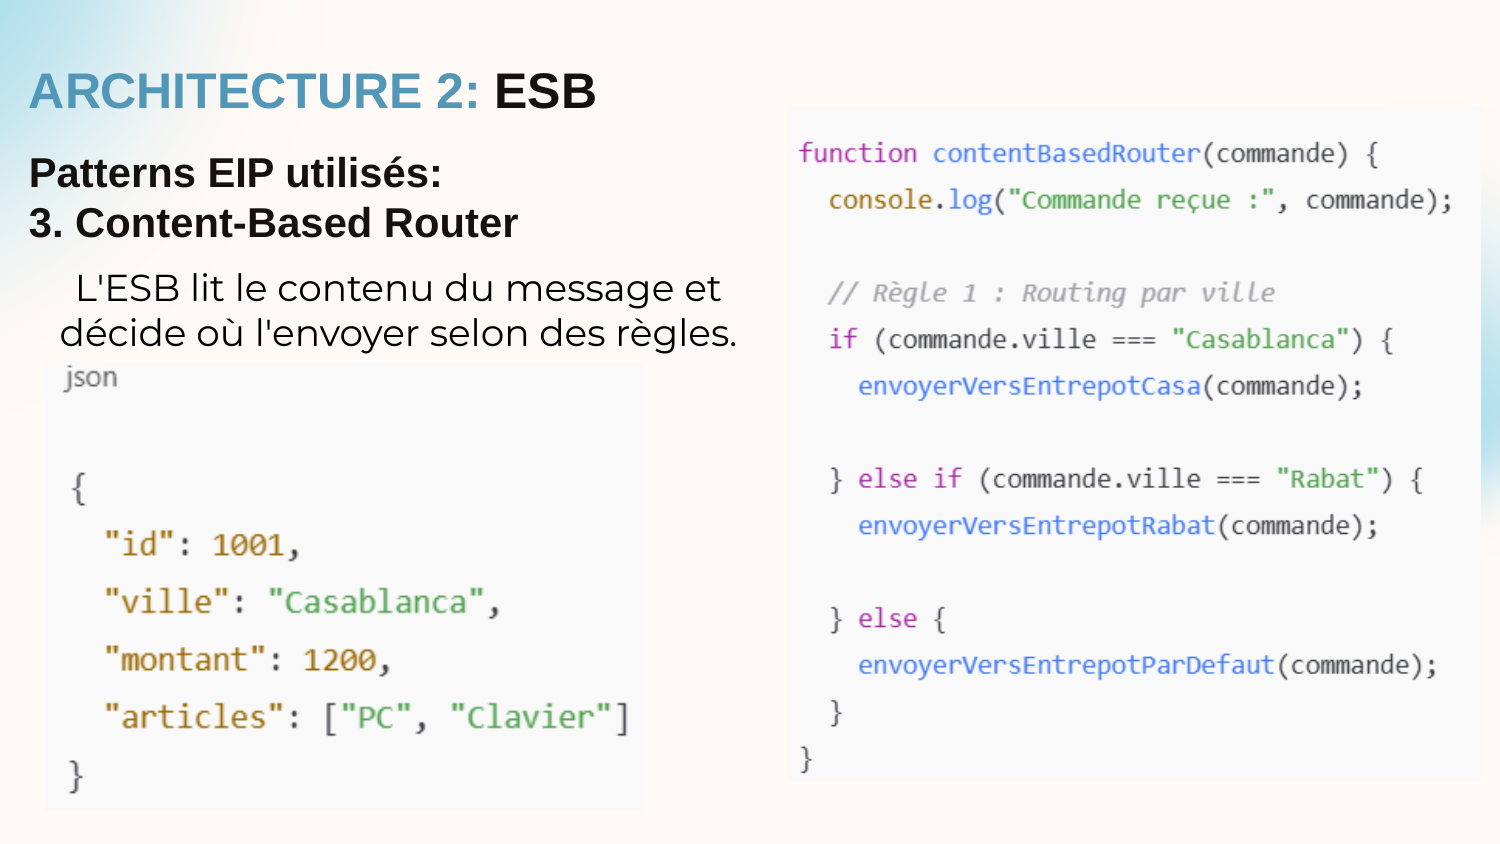

# ARCHITECTURE 2: ESB

Patterns EIP utilisés:
3. Content-Based Router
L'ESB lit le contenu du message et décide où l'envoyer selon des règles.